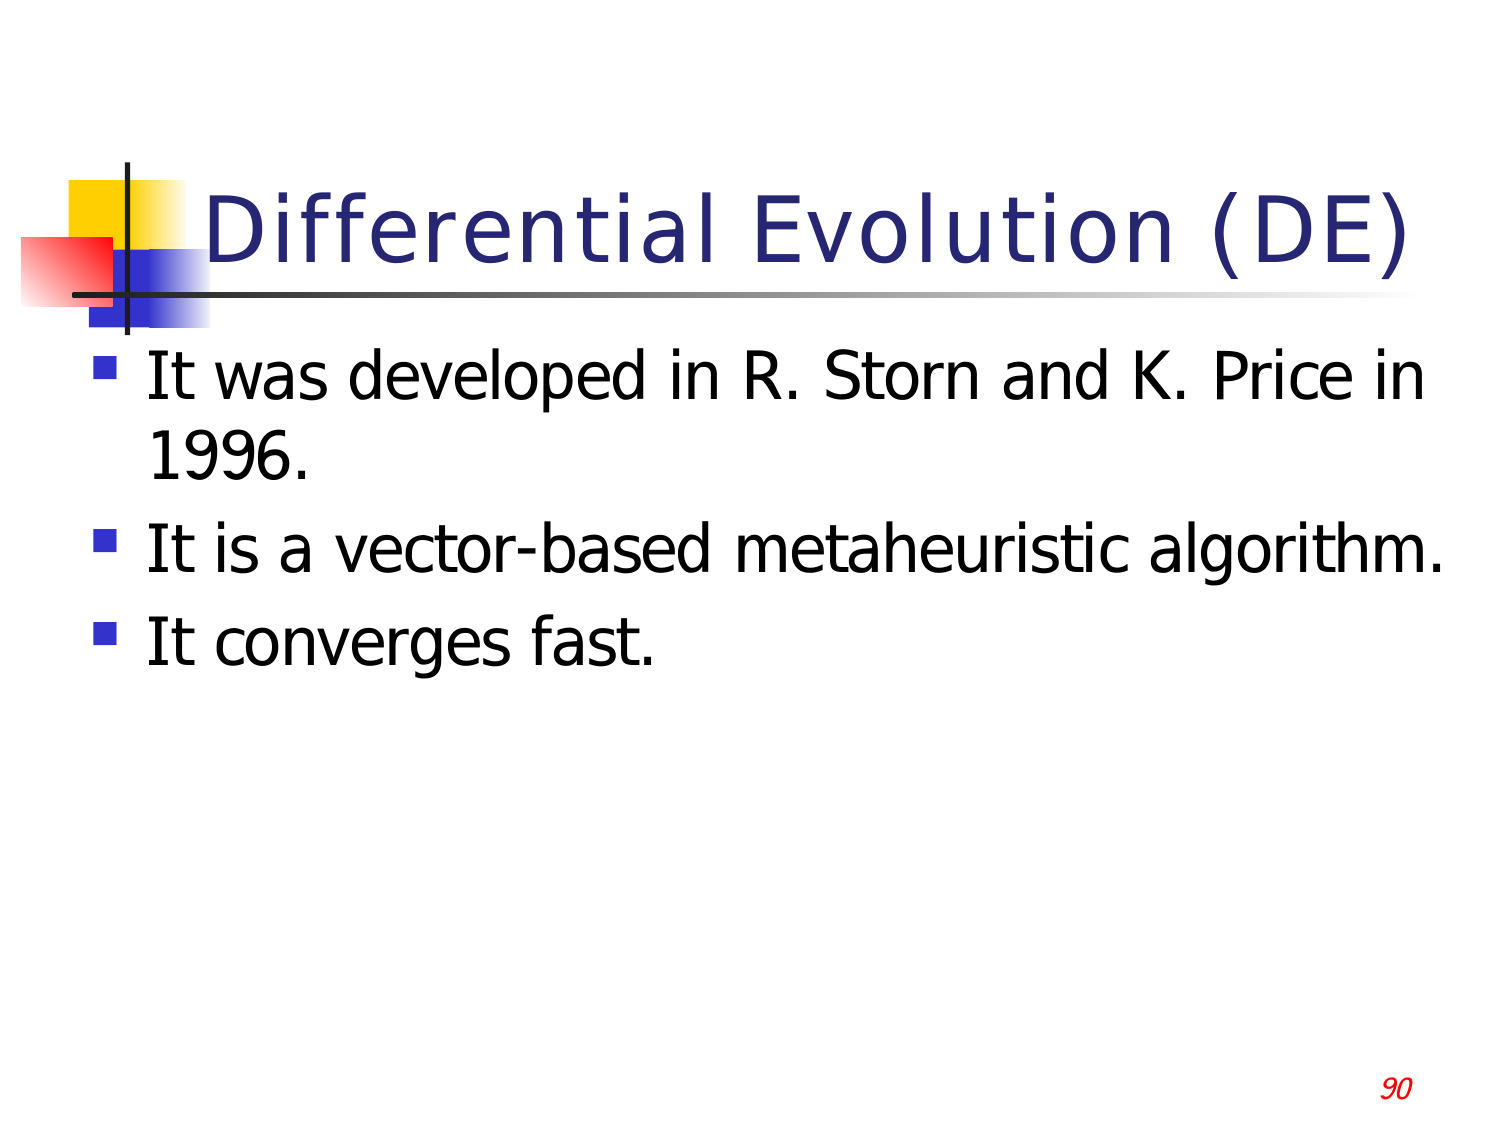

90
# Differential Evolution (DE)
It was developed in R. Storn and K. Price in 1996.
It is a vector-based metaheuristic algorithm.
It converges fast.